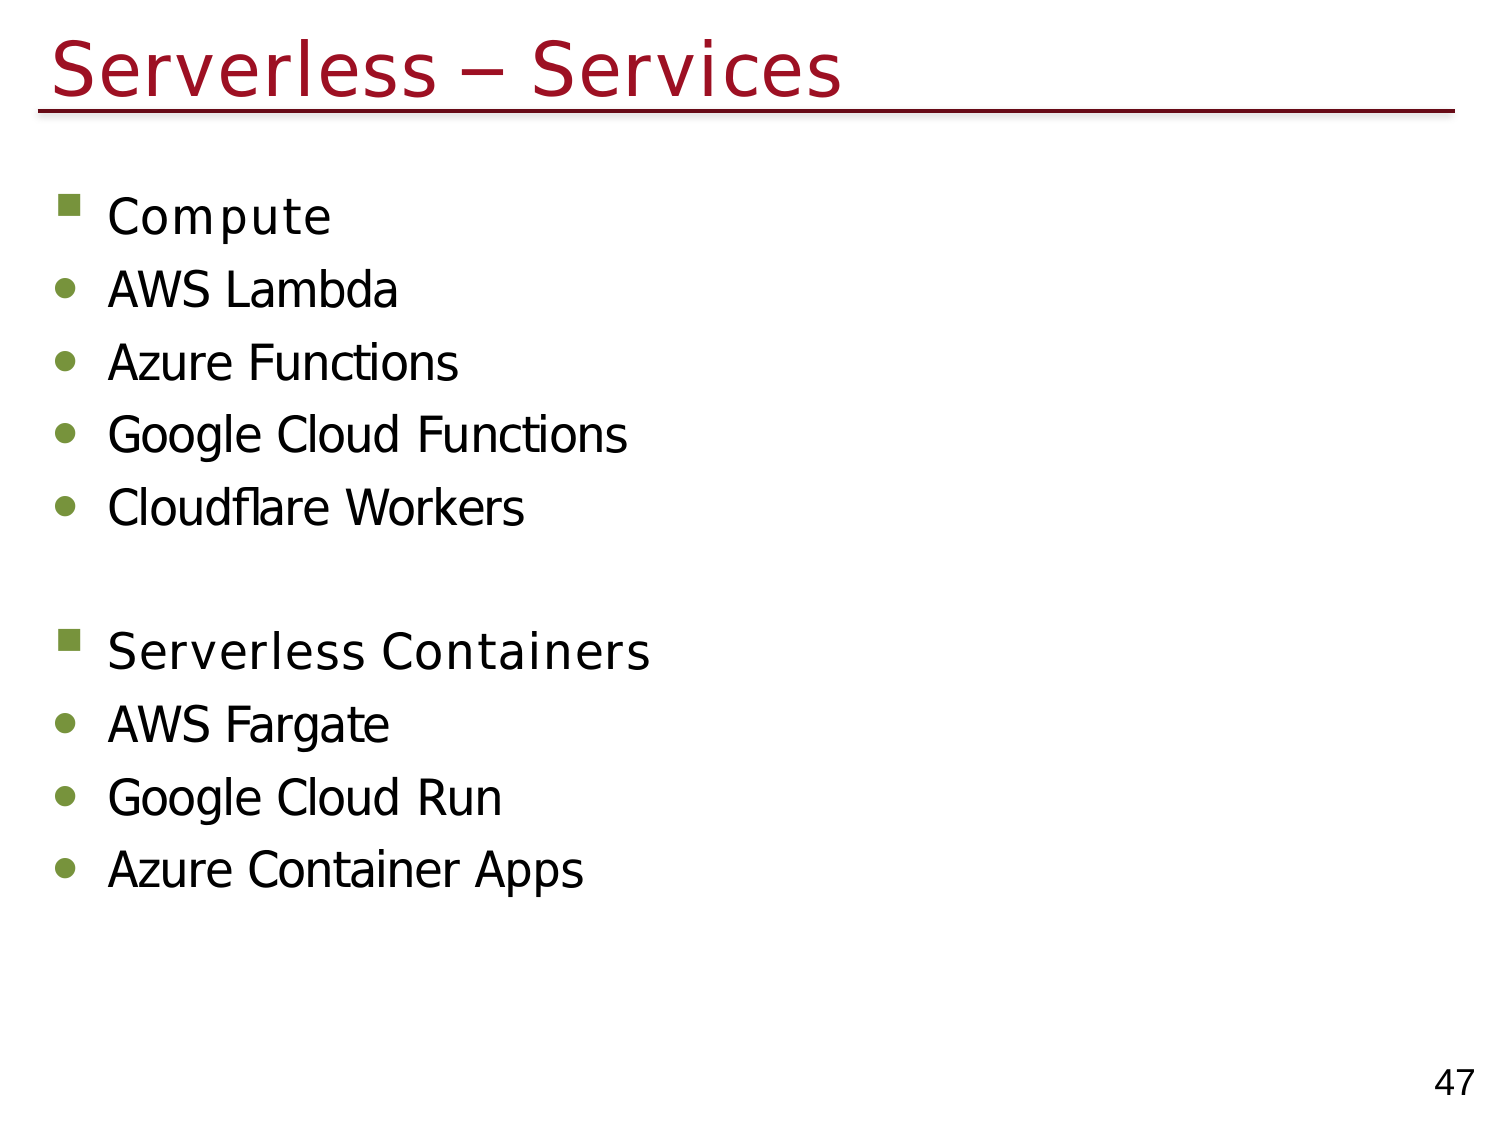

# Serverless – Services
Compute
AWS Lambda
Azure Functions
Google Cloud Functions
Cloudflare Workers

Serverless Containers
AWS Fargate
Google Cloud Run
Azure Container Apps

47